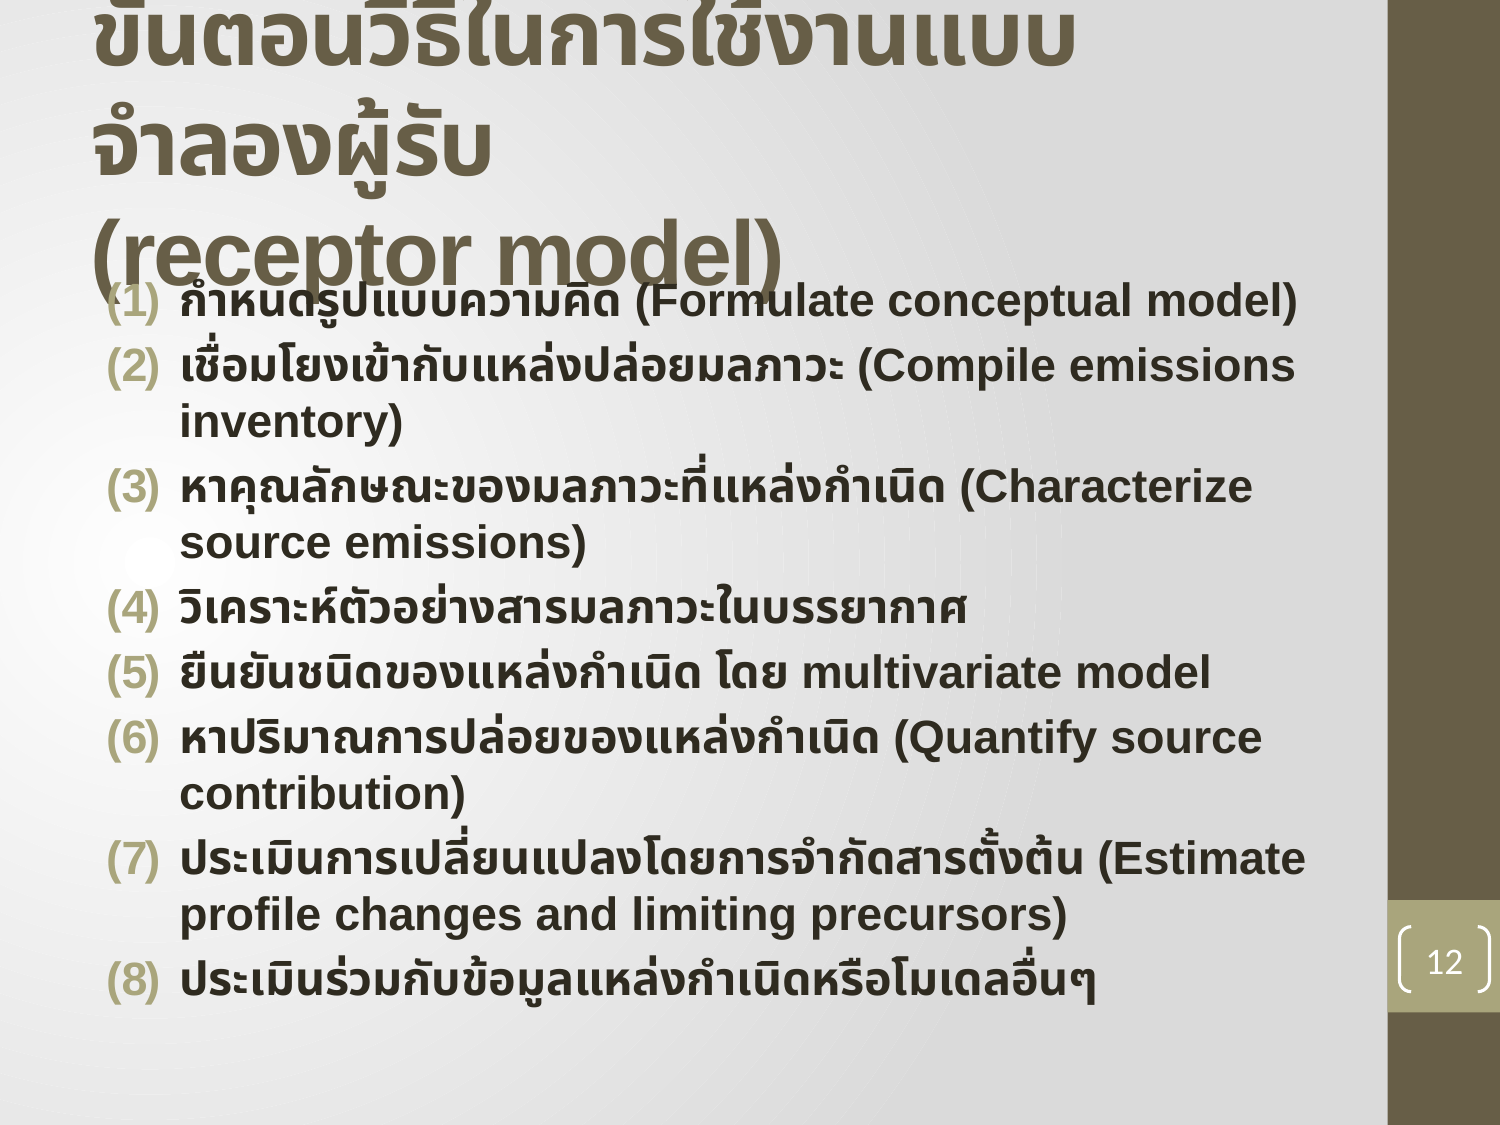

# ขั้นตอนวิธีในการใช้งานแบบจำลองผู้รับ (receptor model)
กำหนดรูปแบบความคิด (Formulate conceptual model)
เชื่อมโยงเข้ากับแหล่งปล่อยมลภาวะ (Compile emissions inventory)
หาคุณลักษณะของมลภาวะที่แหล่งกำเนิด (Characterize source emissions)
วิเคราะห์ตัวอย่างสารมลภาวะในบรรยากาศ
ยืนยันชนิดของแหล่งกำเนิด โดย multivariate model
หาปริมาณการปล่อยของแหล่งกำเนิด (Quantify source contribution)
ประเมินการเปลี่ยนแปลงโดยการจำกัดสารตั้งต้น (Estimate profile changes and limiting precursors)
ประเมินร่วมกับข้อมูลแหล่งกำเนิดหรือโมเดลอื่นๆ
12